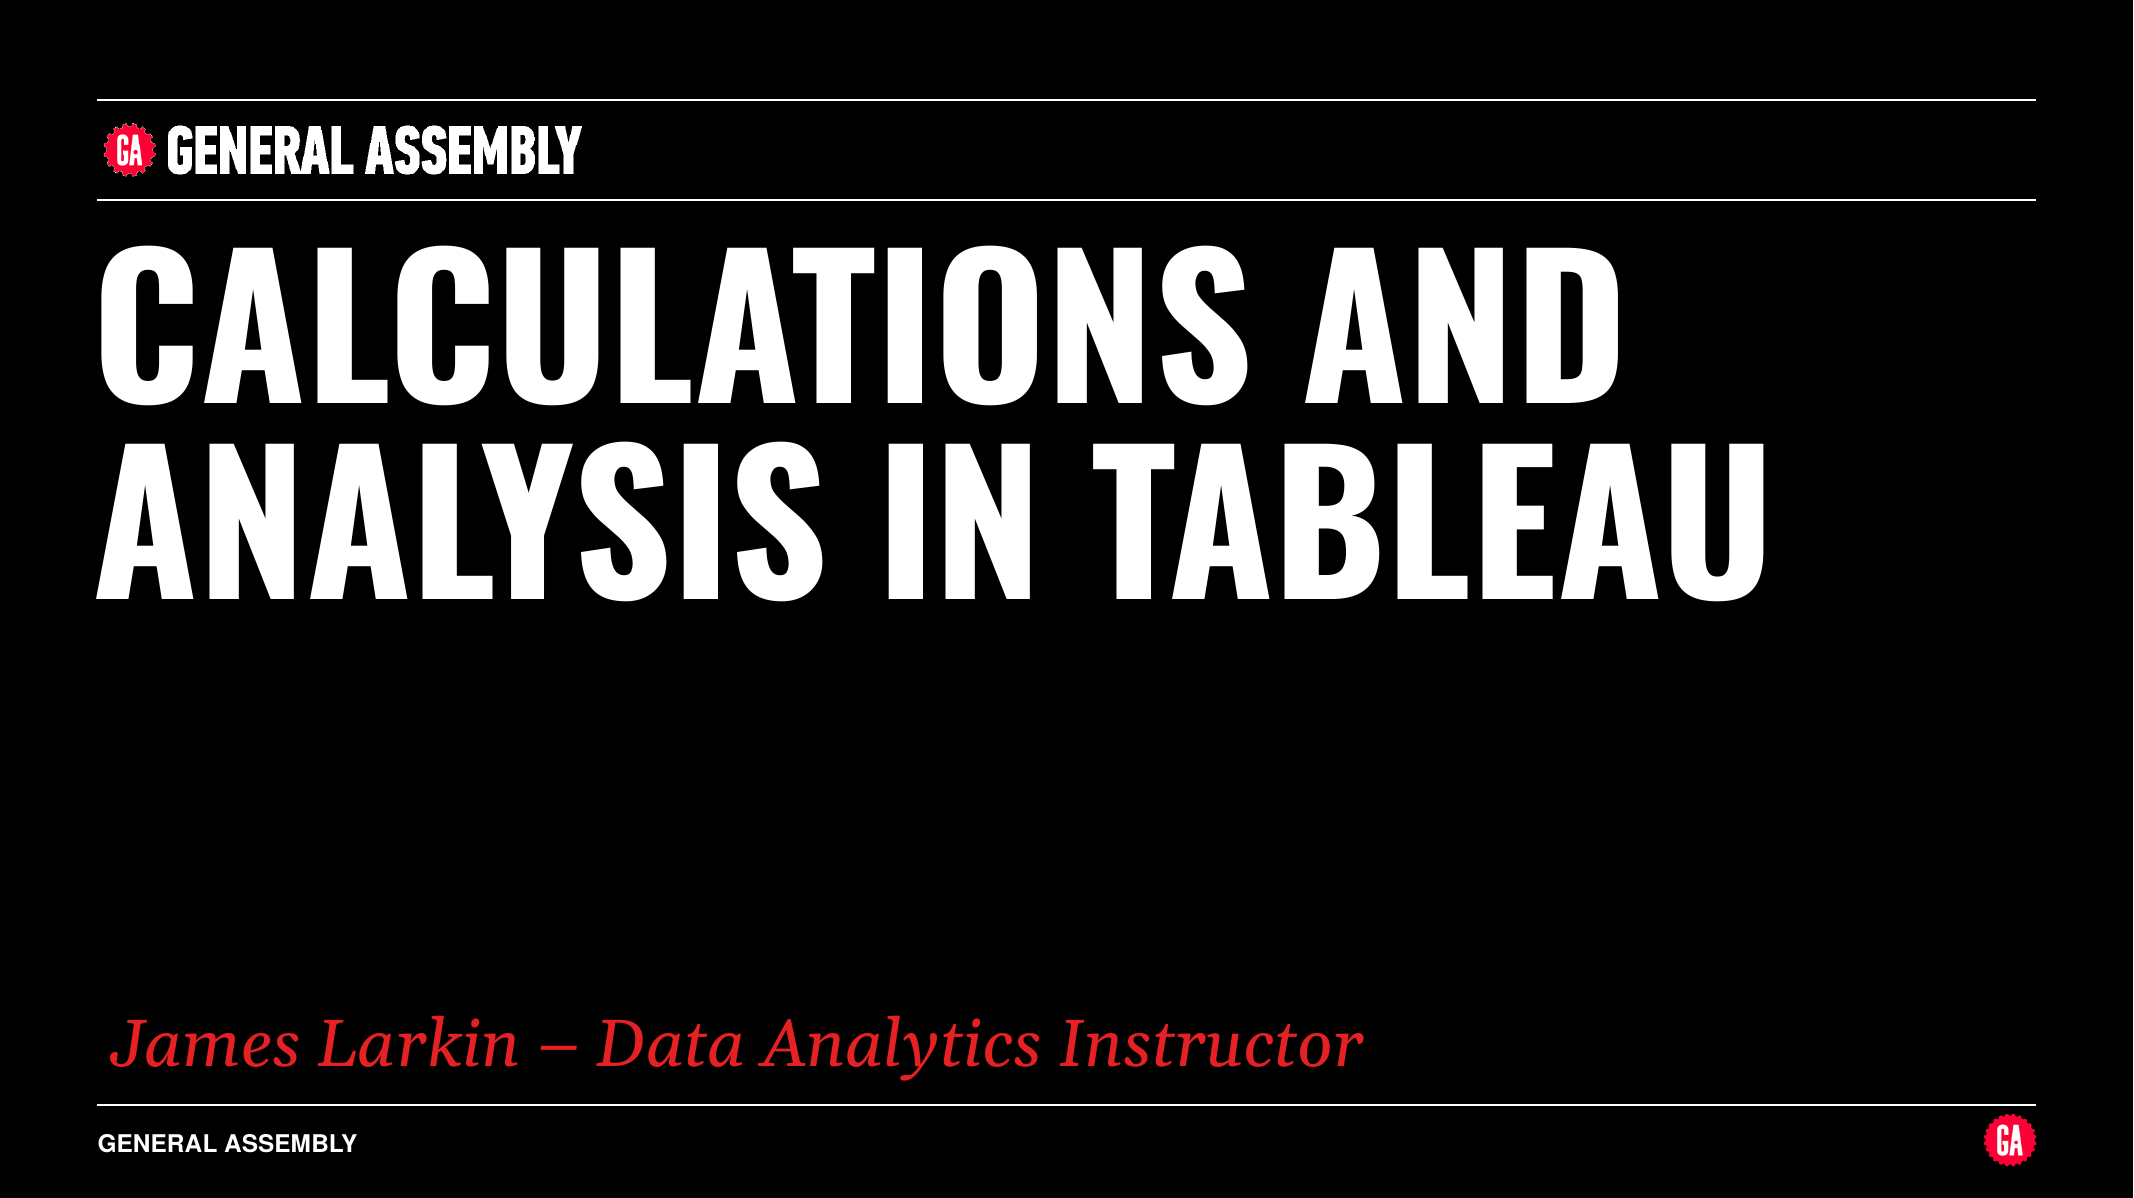

CALCULATIONS AND ANALYSIS IN TABLEAU
James Larkin – Data Analytics Instructor